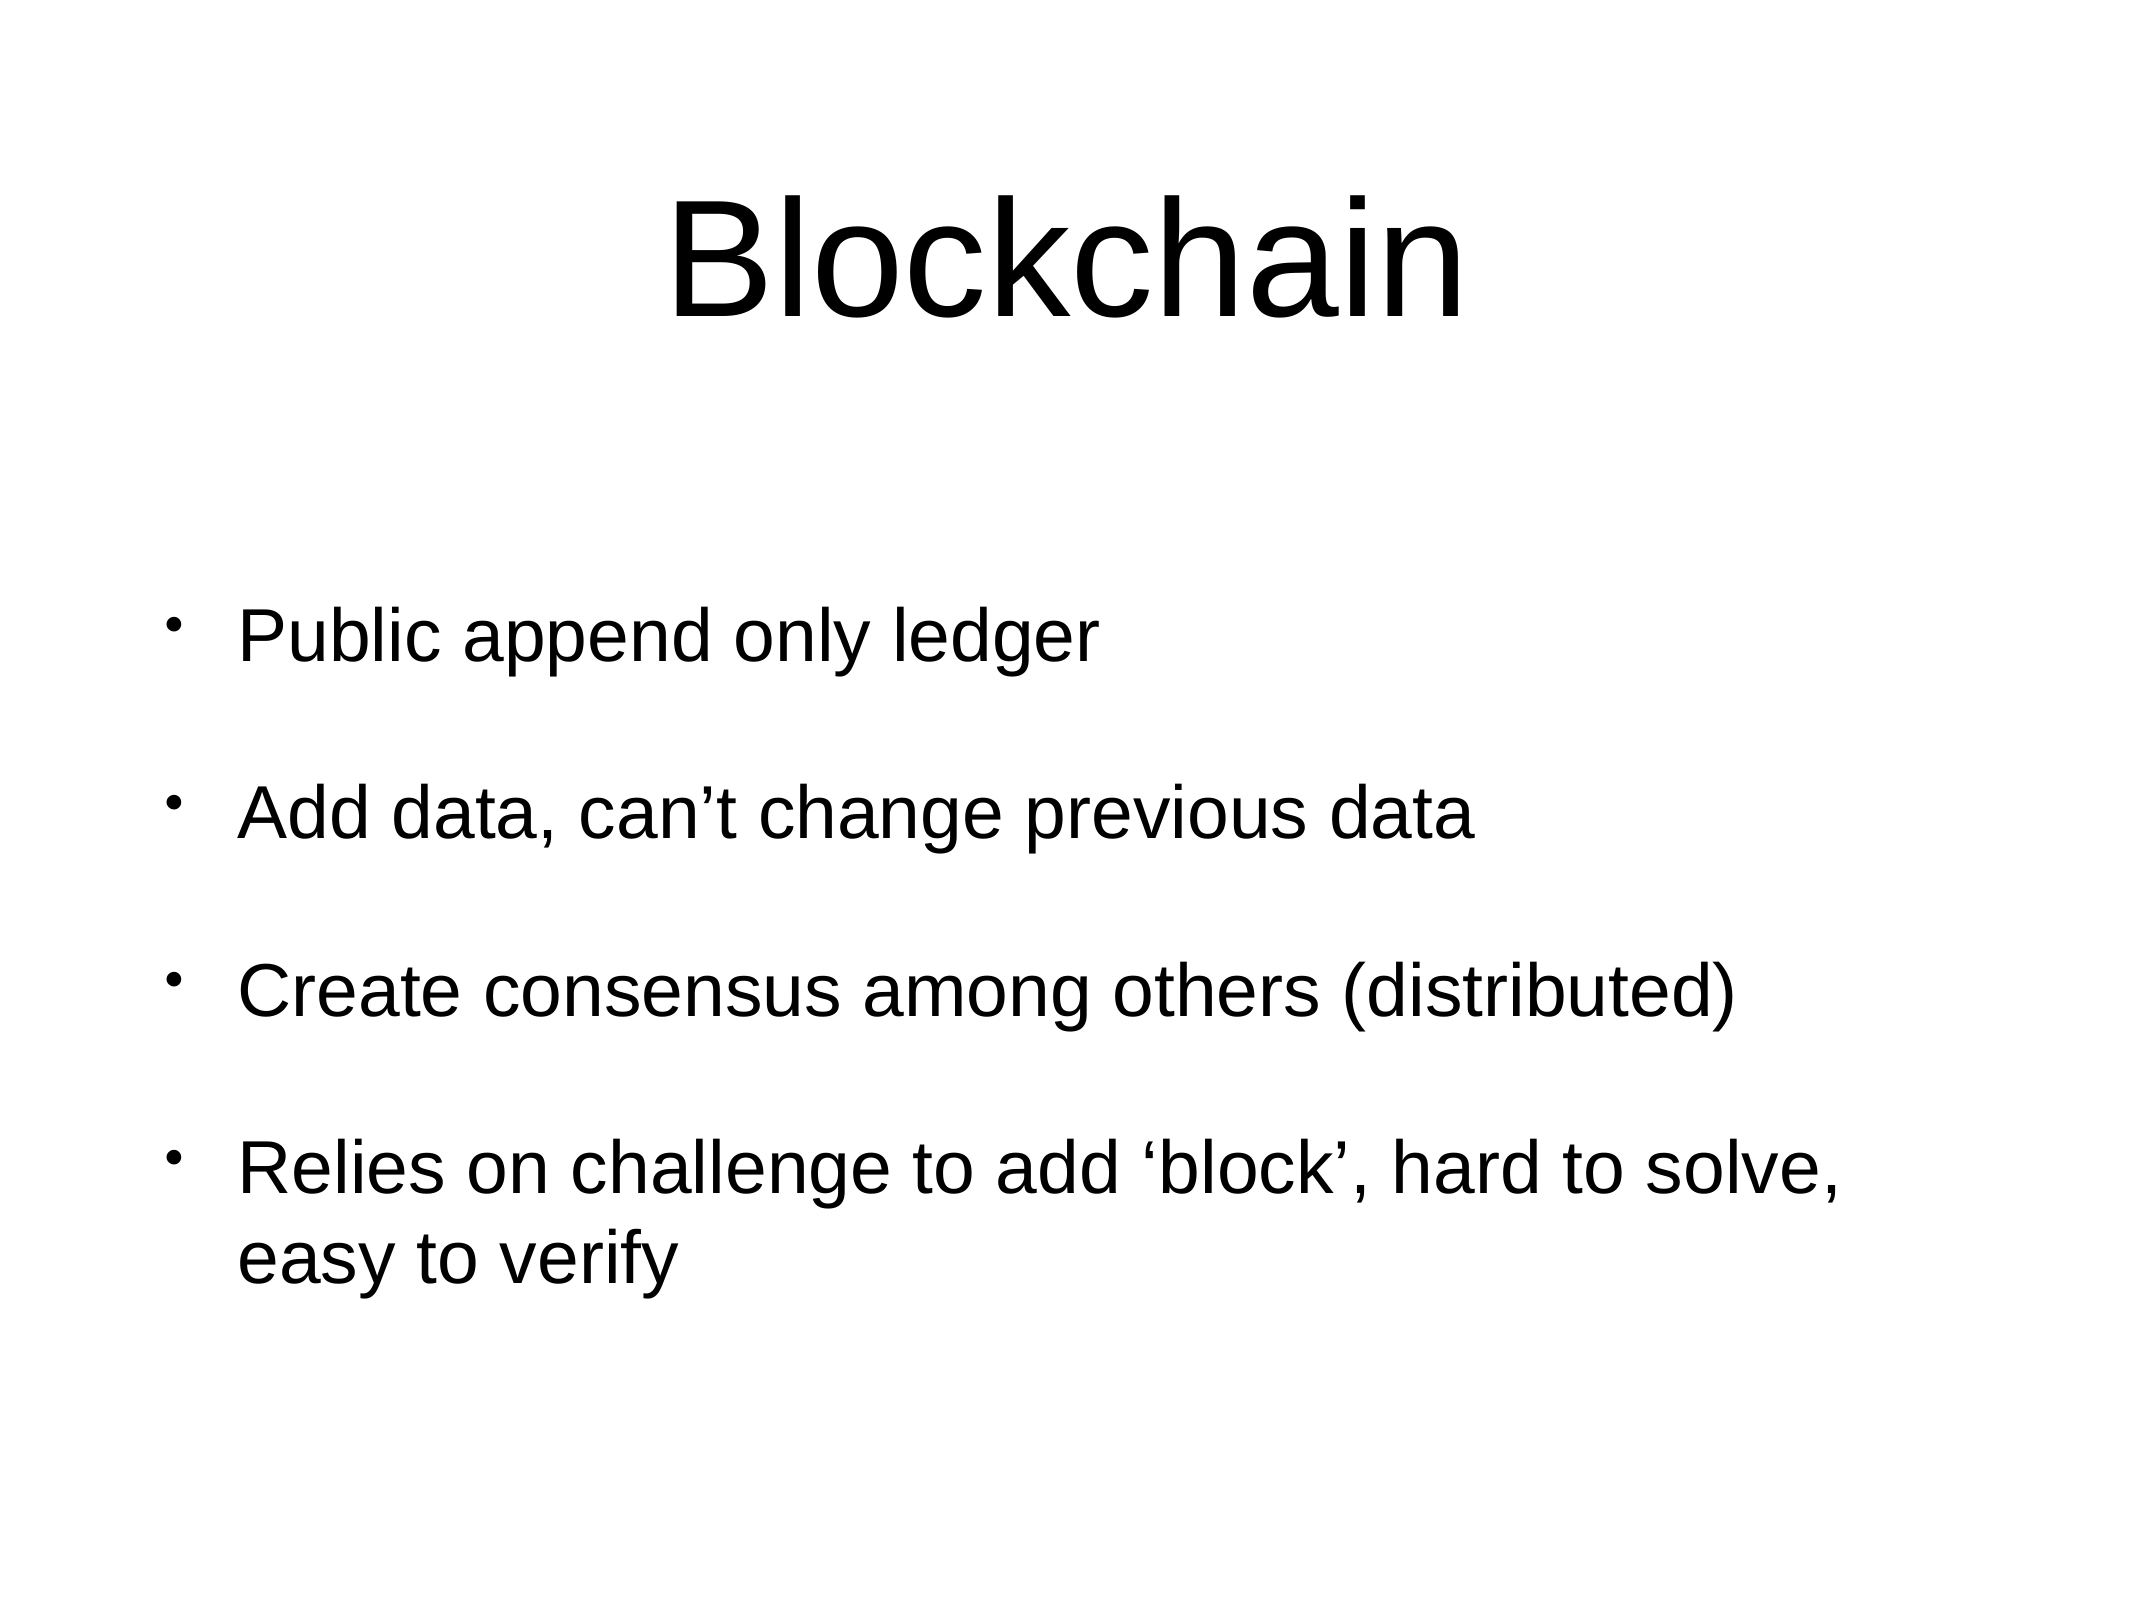

# Blockchain
Public append only ledger
Add data, can’t change previous data
Create consensus among others (distributed)
Relies on challenge to add ‘block’, hard to solve, easy to verify